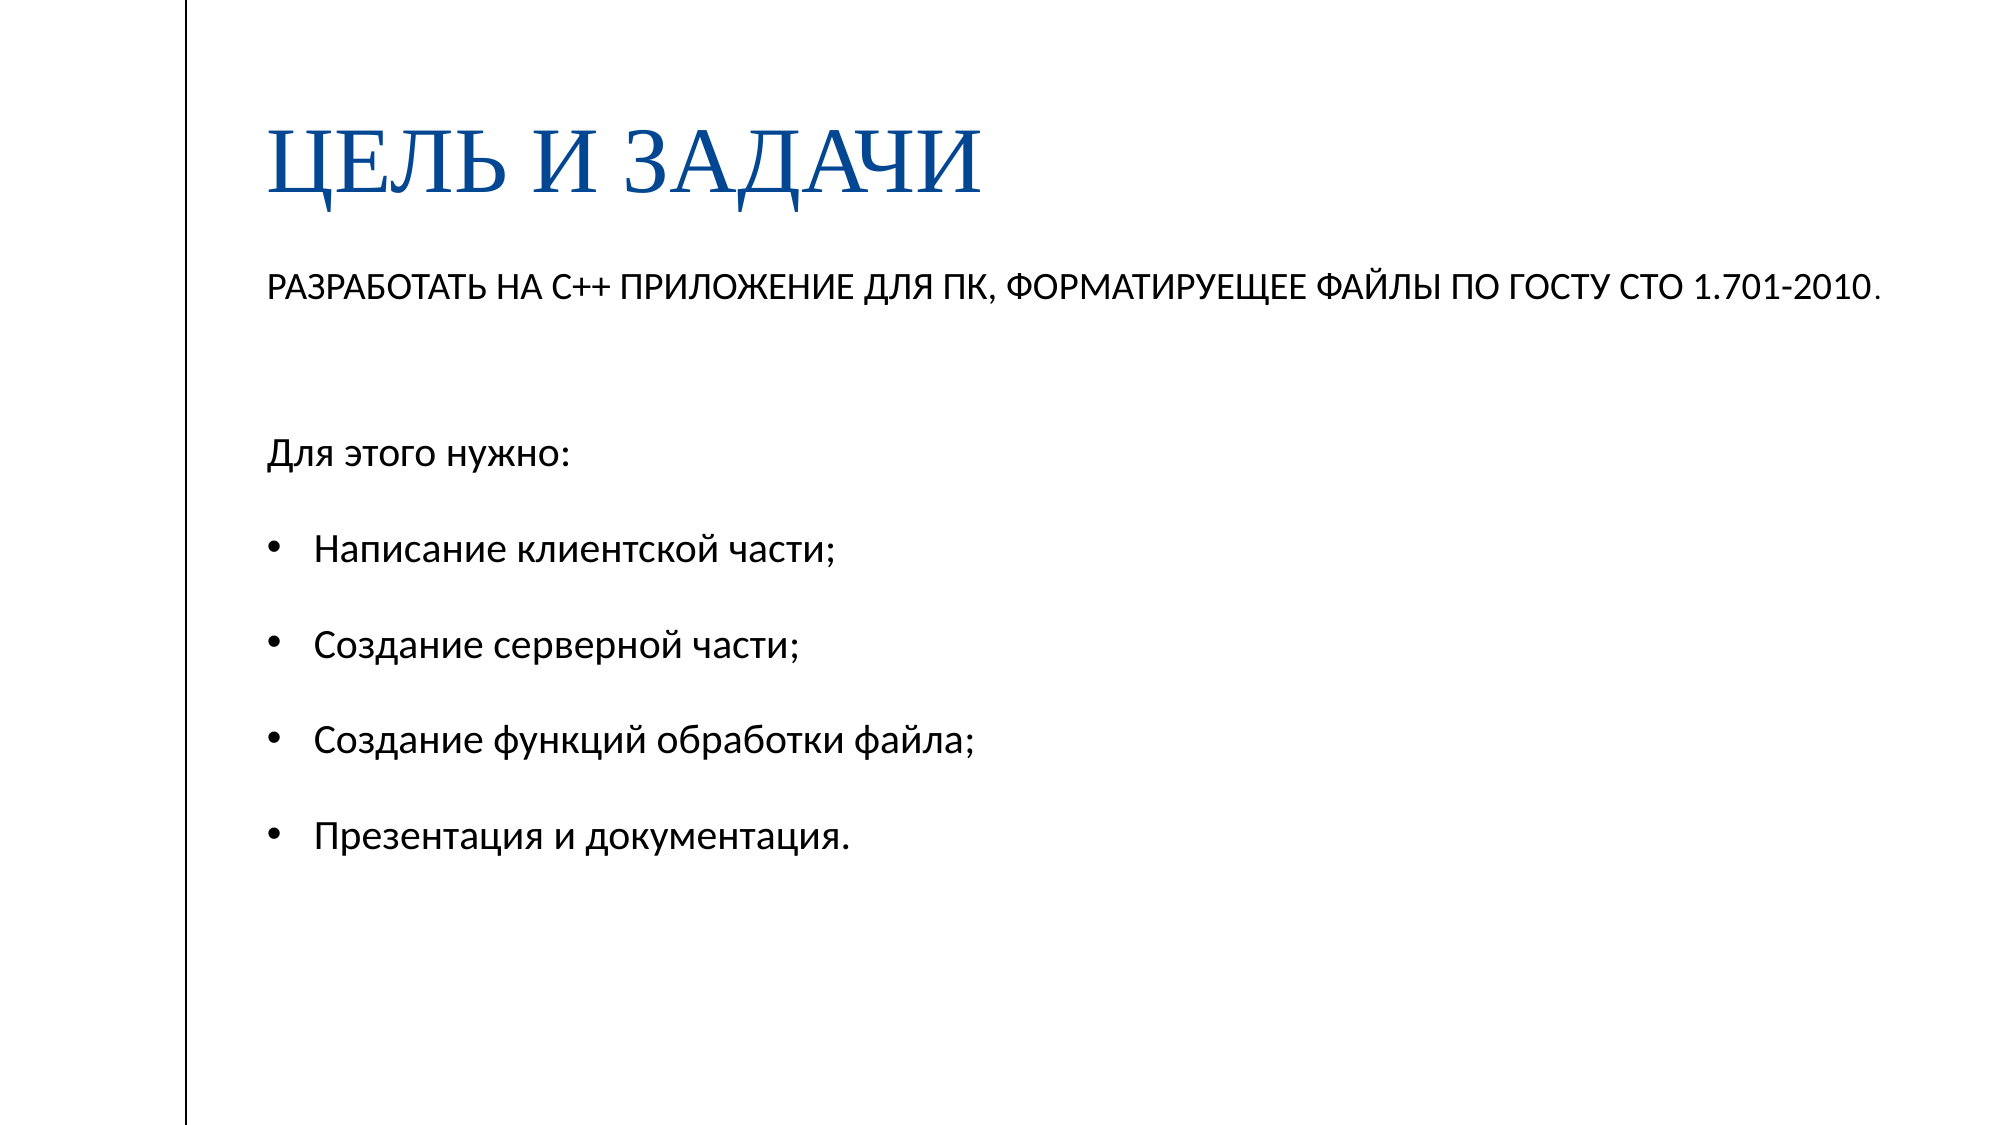

# Цель и задачи
РАЗРАБОТАТЬ НА С++ ПРИЛОЖЕНИЕ ДЛЯ ПК, ФОРМАТИРУЕЩЕЕ ФАЙЛЫ ПО ГОСТУ СТО 1.701-2010.
Для этого нужно:
Написание клиентской части;
Создание серверной части;
Создание функций обработки файла;
Презентация и документация.